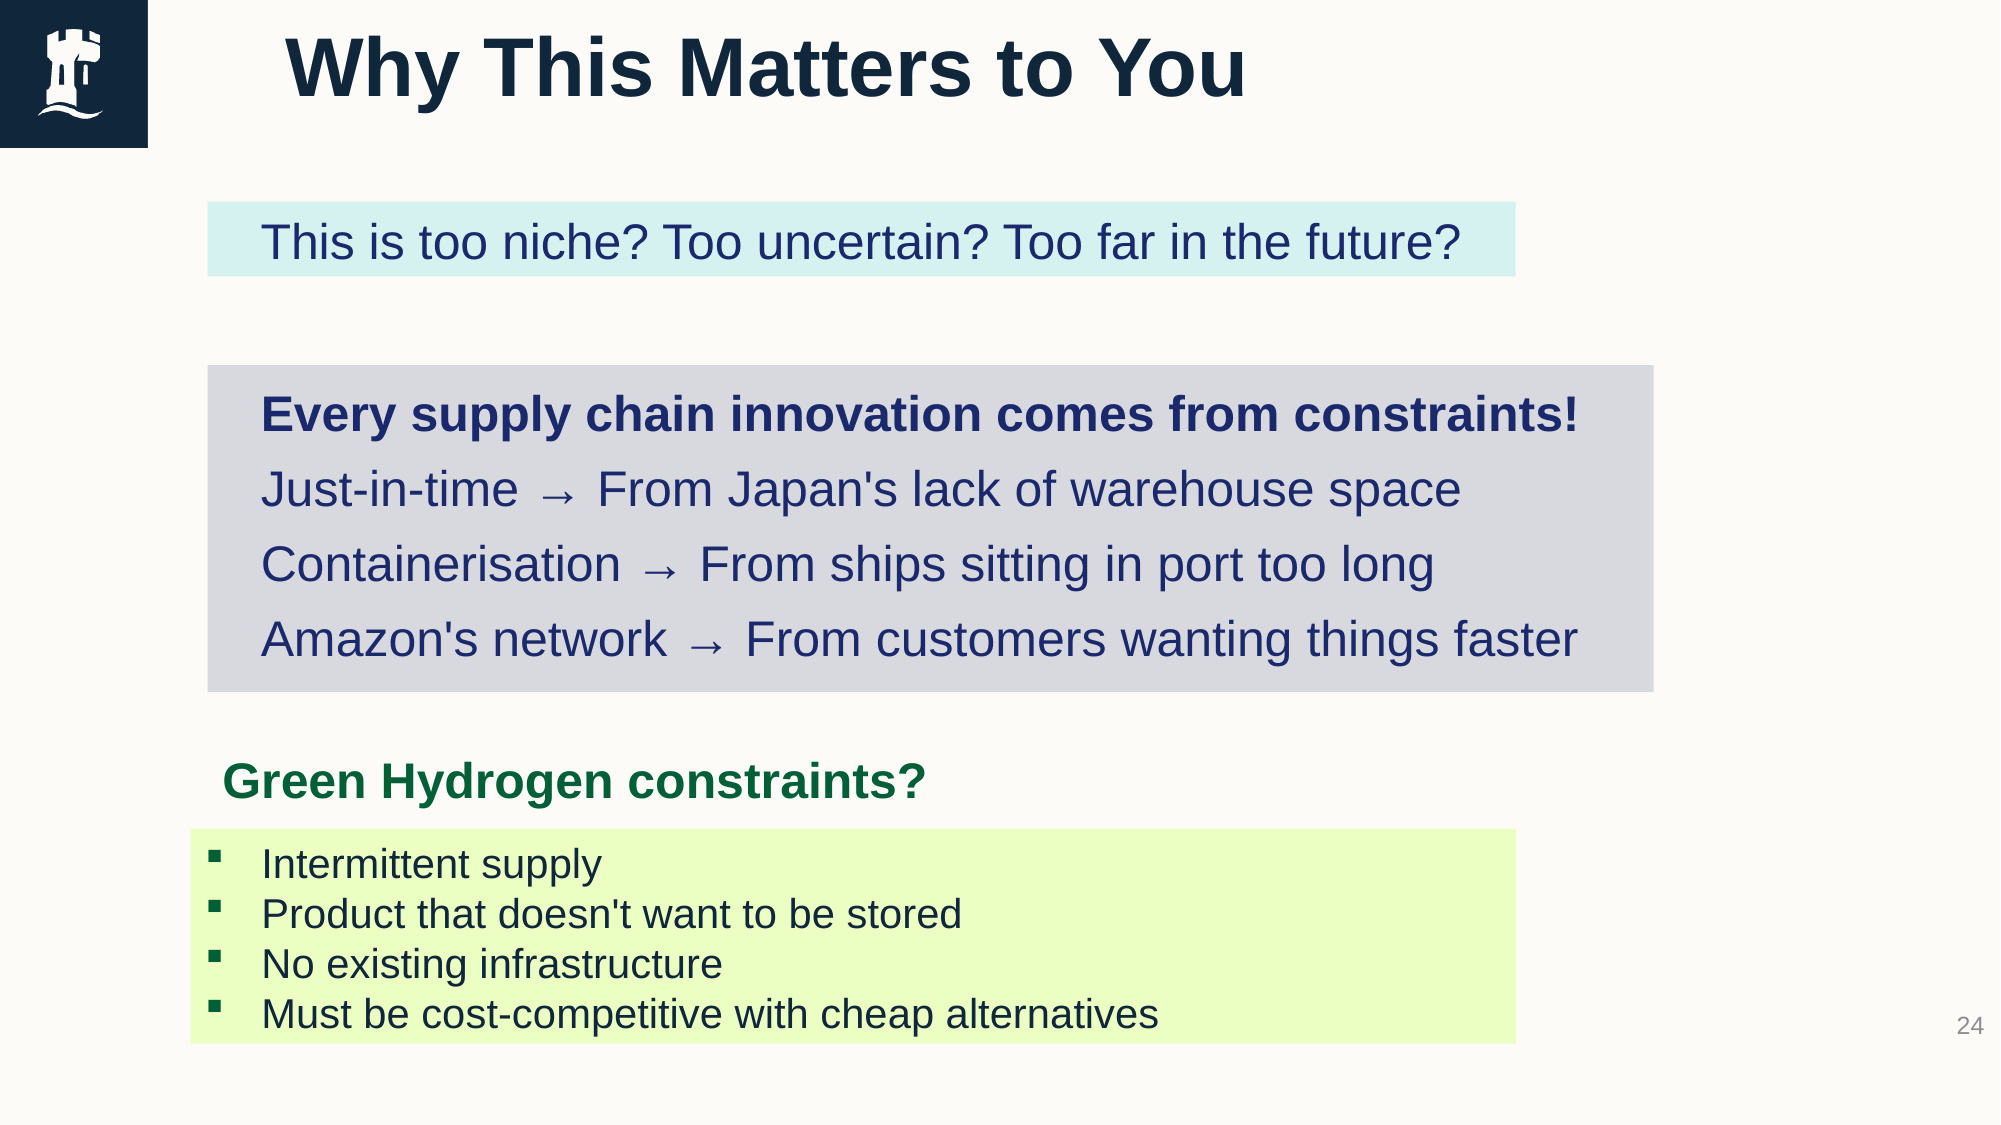

# Why This Matters to You
This is too niche? Too uncertain? Too far in the future?
Every supply chain innovation comes from constraints!
Just-in-time → From Japan's lack of warehouse space
Containerisation → From ships sitting in port too long
Amazon's network → From customers wanting things faster

Green Hydrogen constraints?
Intermittent supply
Product that doesn't want to be stored
No existing infrastructure
Must be cost-competitive with cheap alternatives